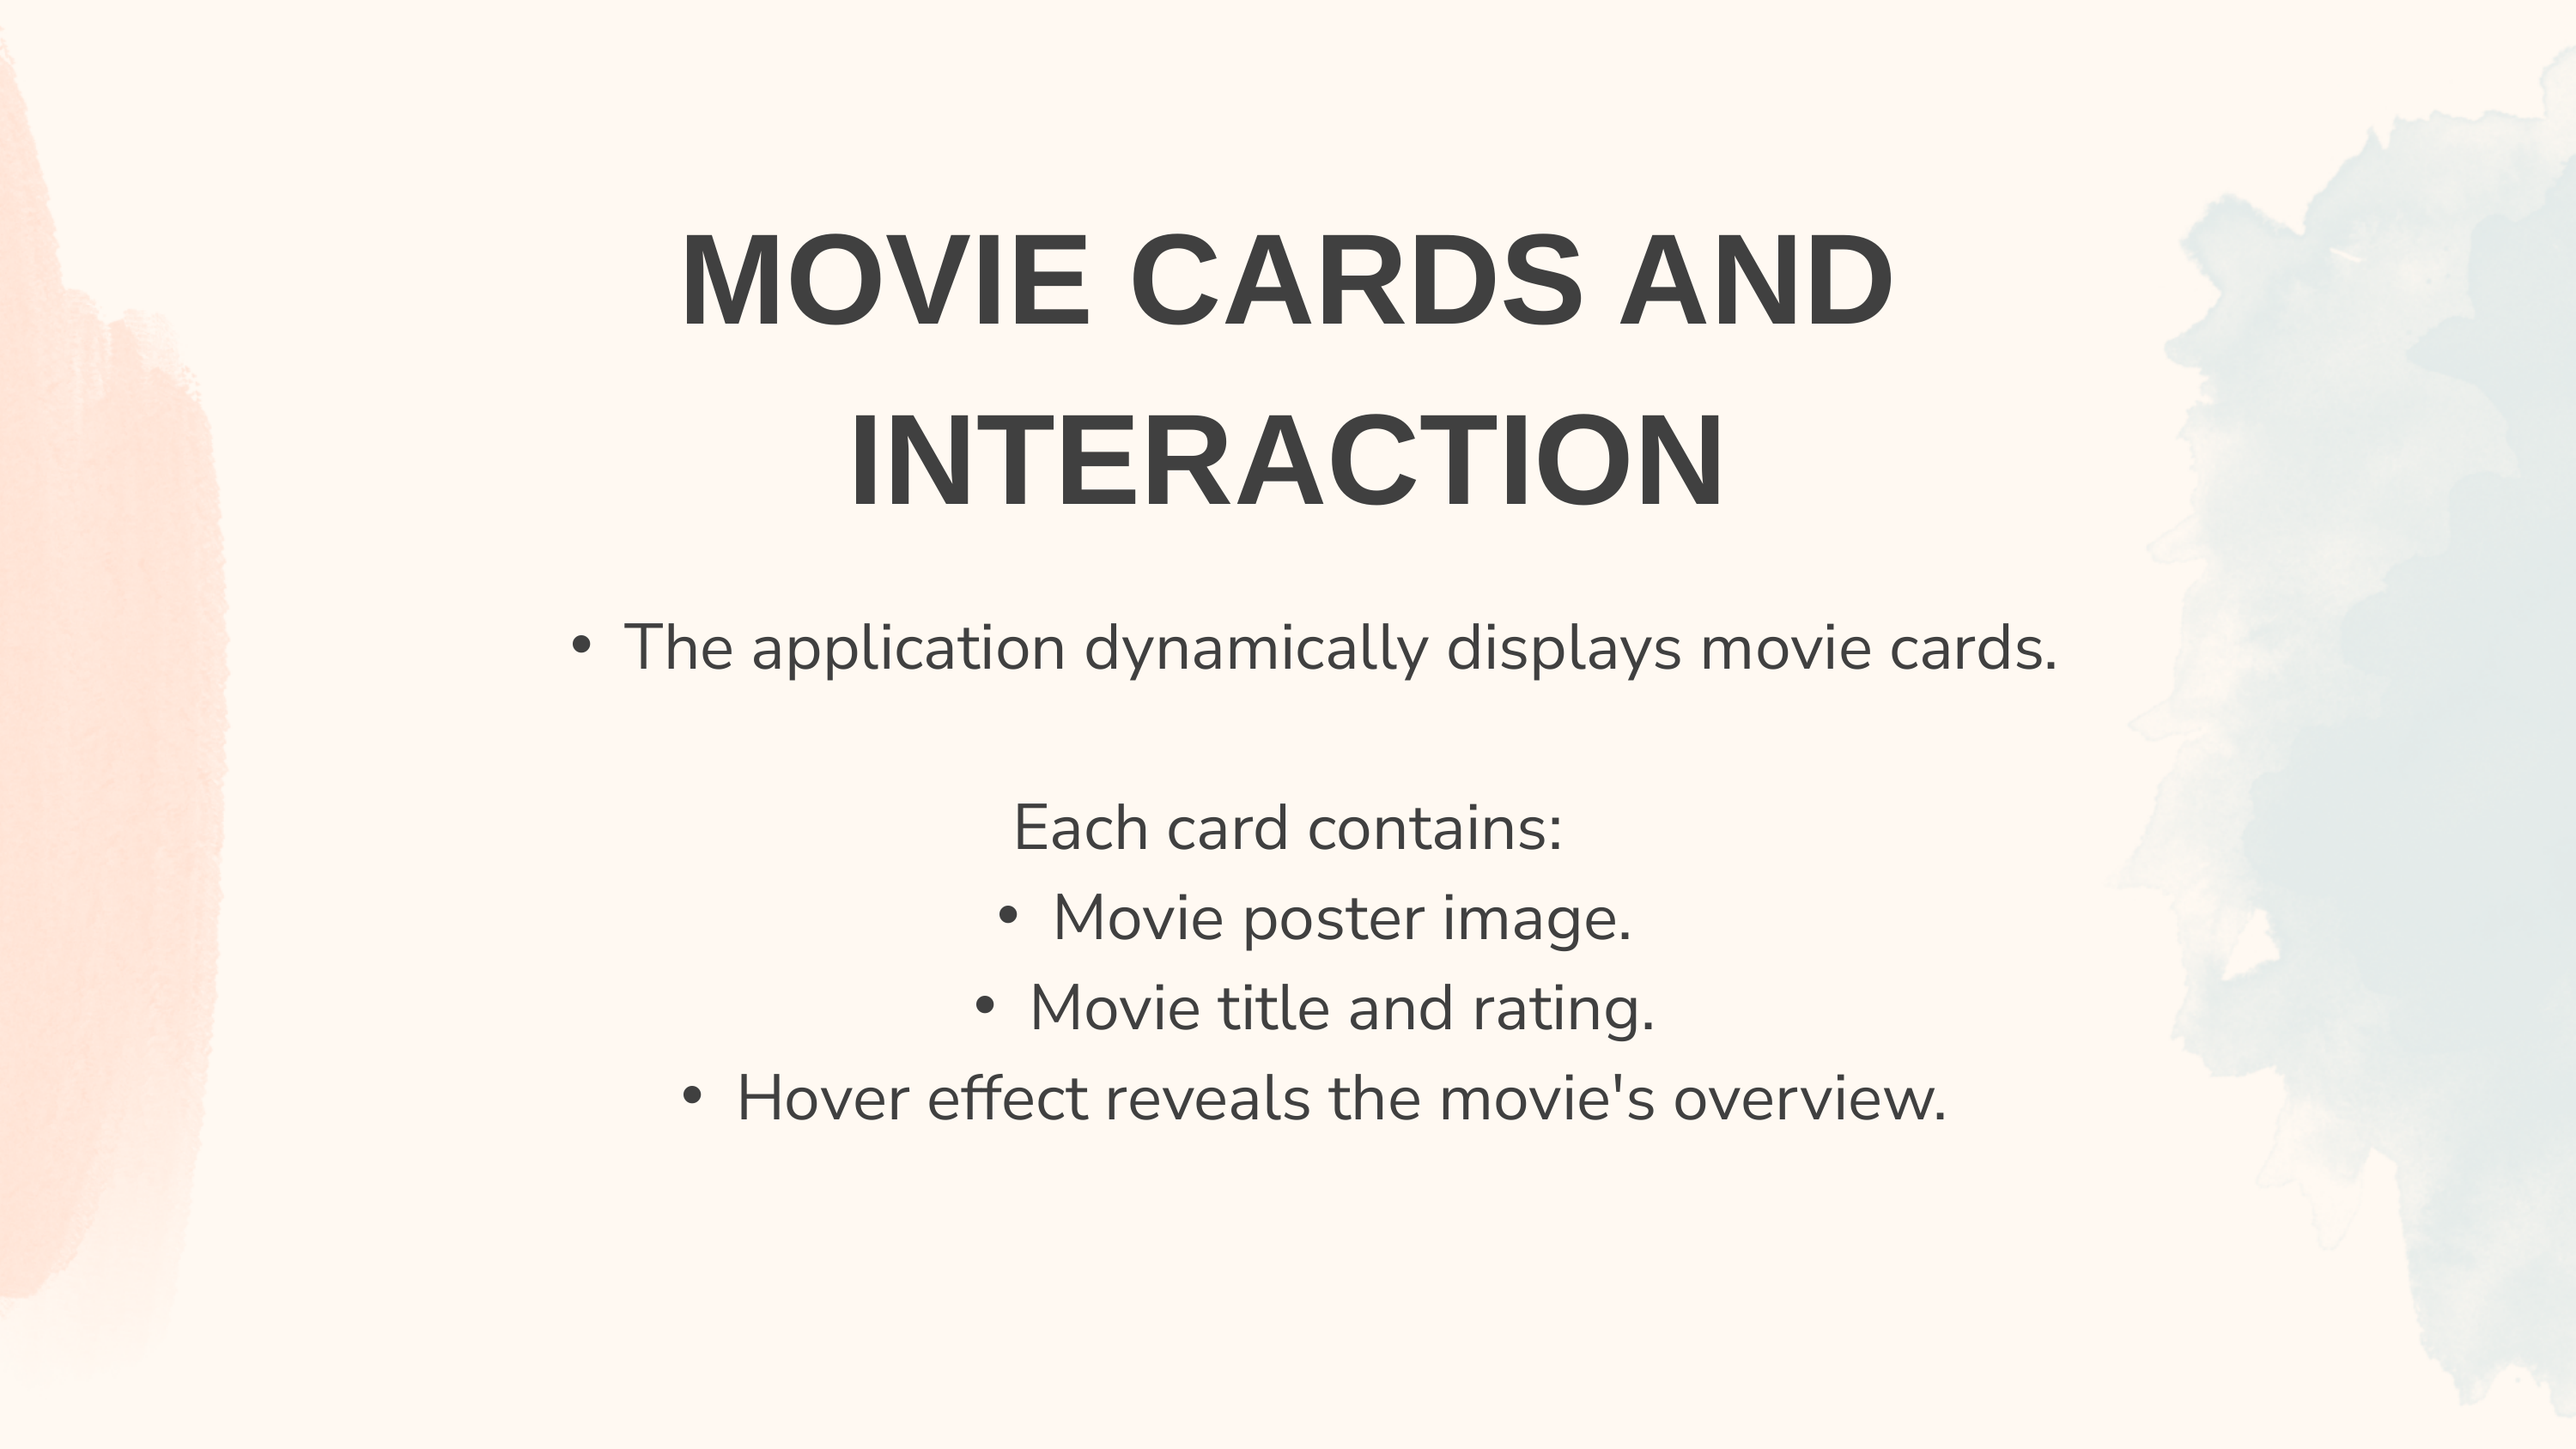

MOVIE CARDS AND INTERACTION
The application dynamically displays movie cards.

Each card contains:
Movie poster image.
Movie title and rating.
Hover effect reveals the movie's overview.